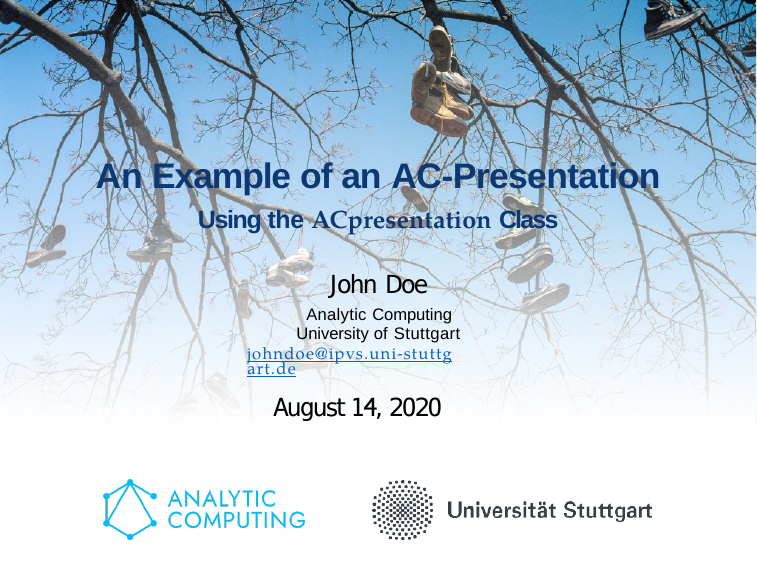

An Example of an AC-Presentation
Using the ACpresentation Class
John Doe
Analytic Computing  University of Stuttgart
johndoe@ipvs.uni-stuttgart.de
August 14, 2020